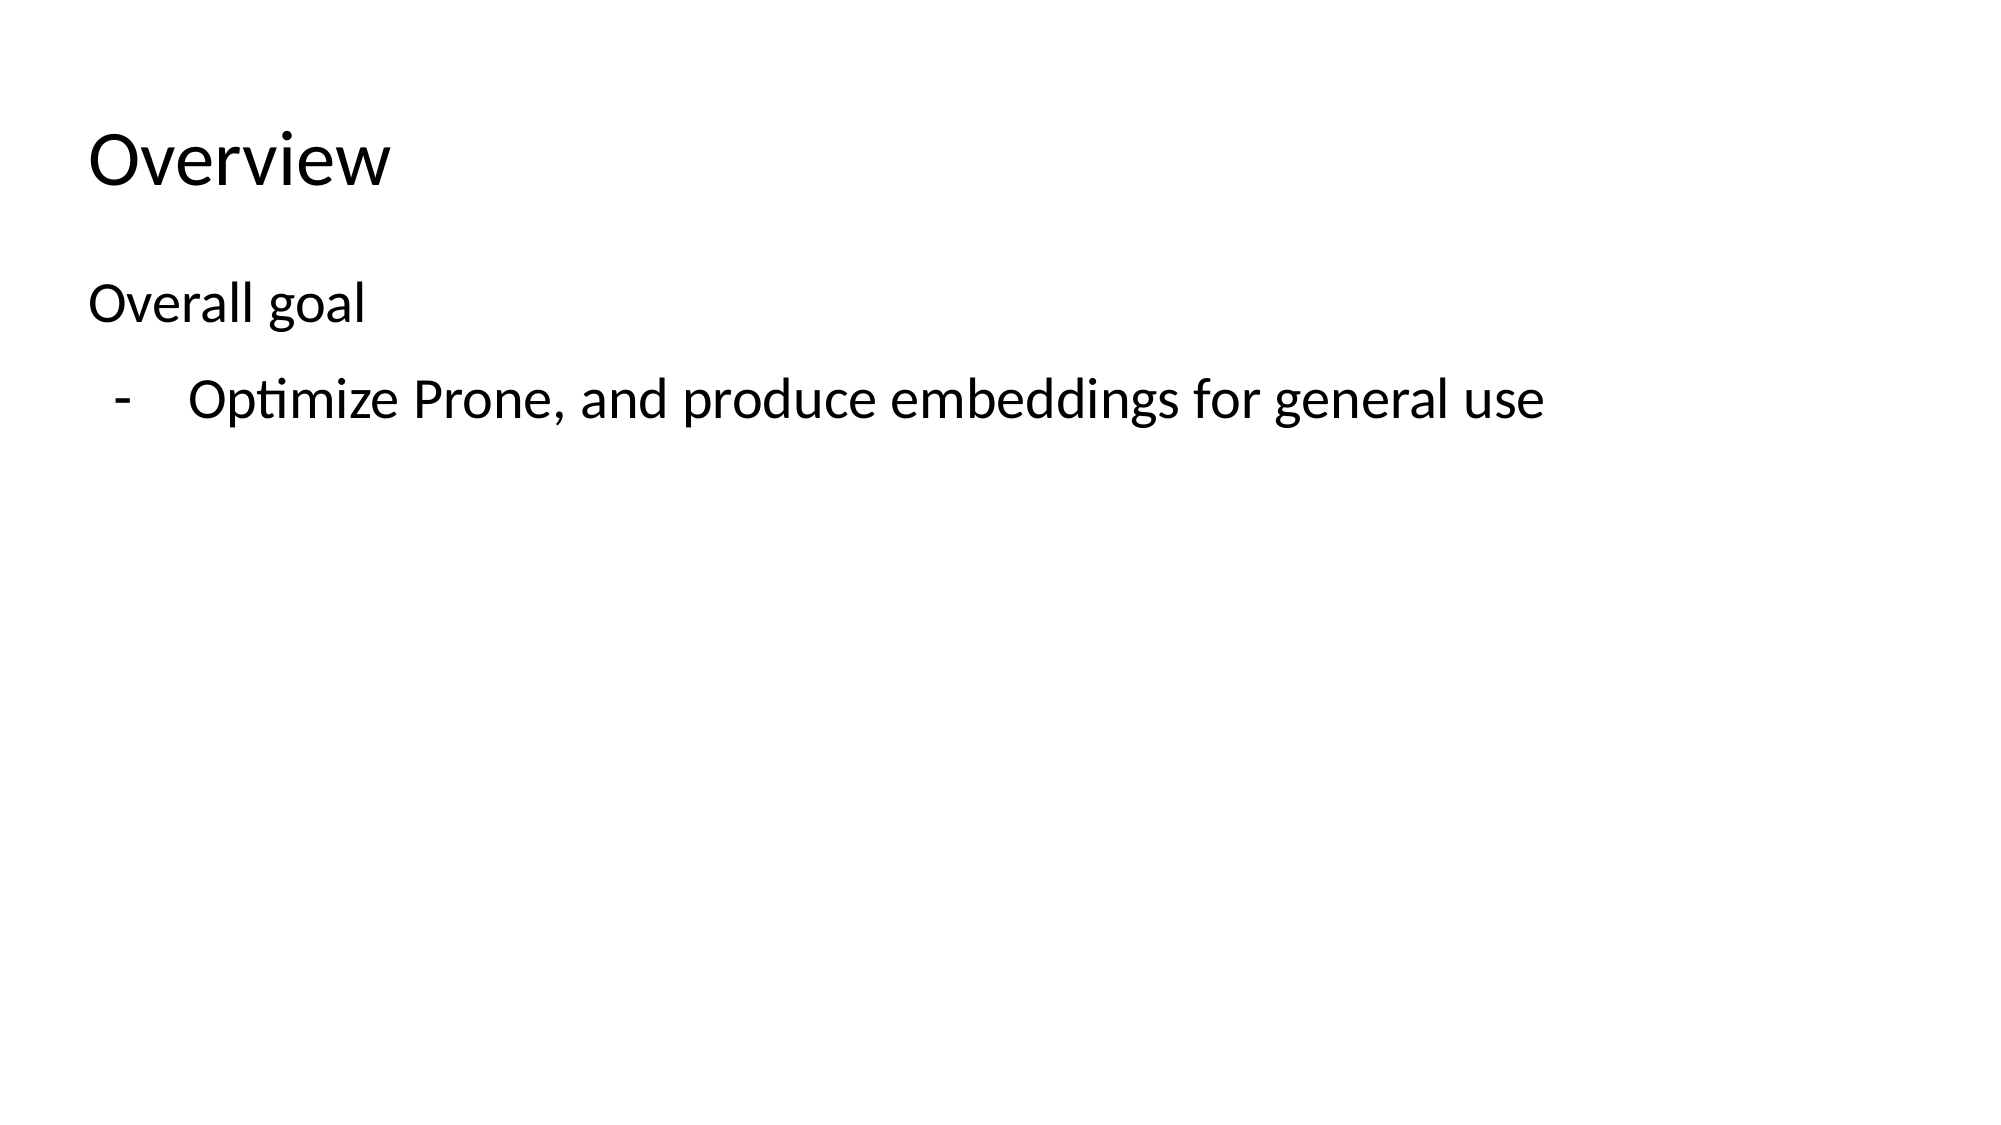

# Overview
Overall goal
Optimize Prone, and produce embeddings for general use